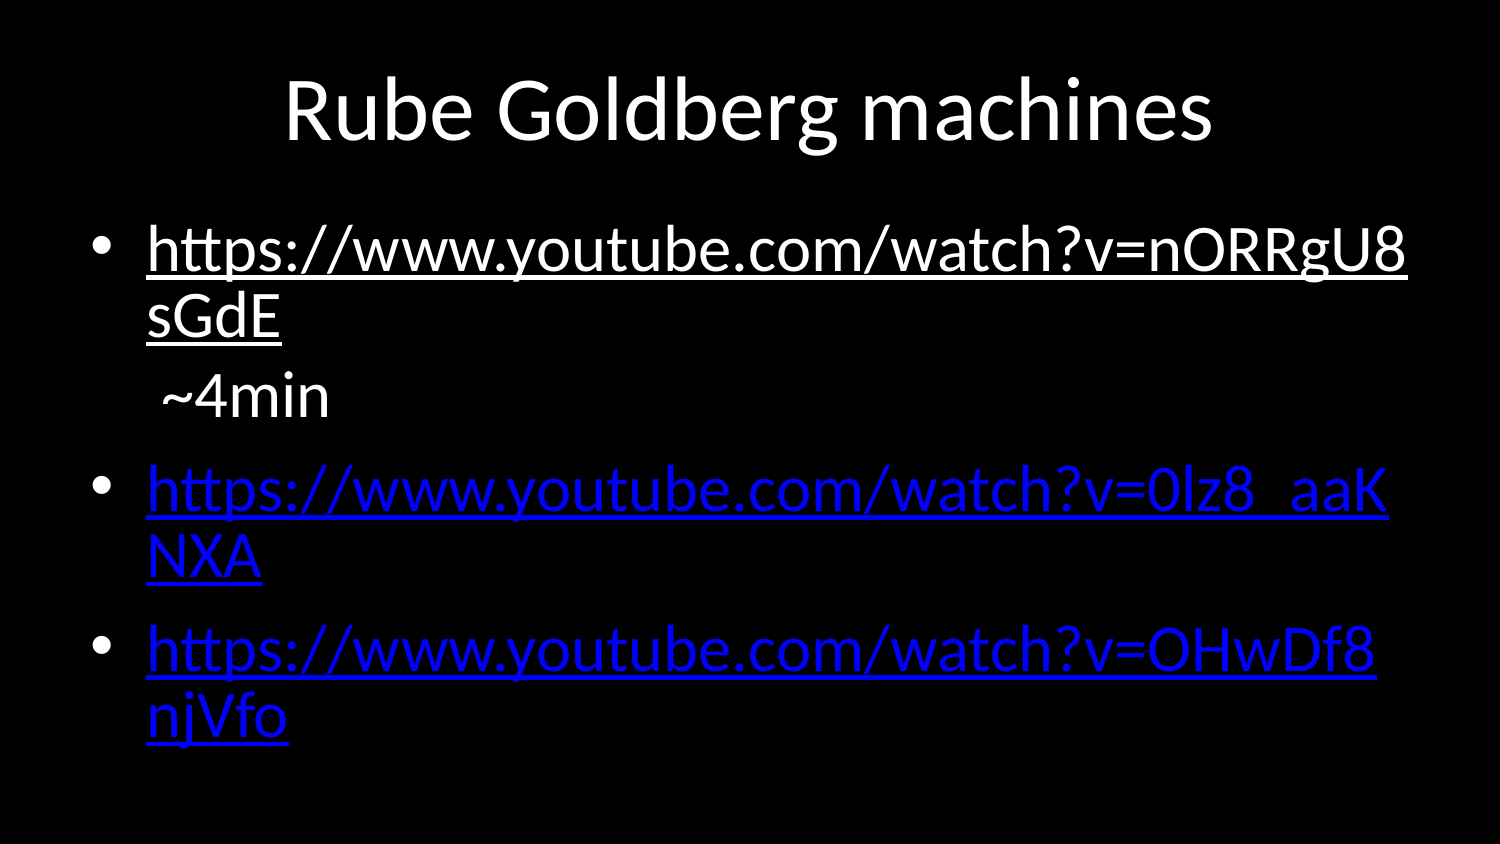

# Rube Goldberg machines
https://www.youtube.com/watch?v=nORRgU8sGdE ~4min
https://www.youtube.com/watch?v=0lz8_aaKNXA
https://www.youtube.com/watch?v=OHwDf8njVfo